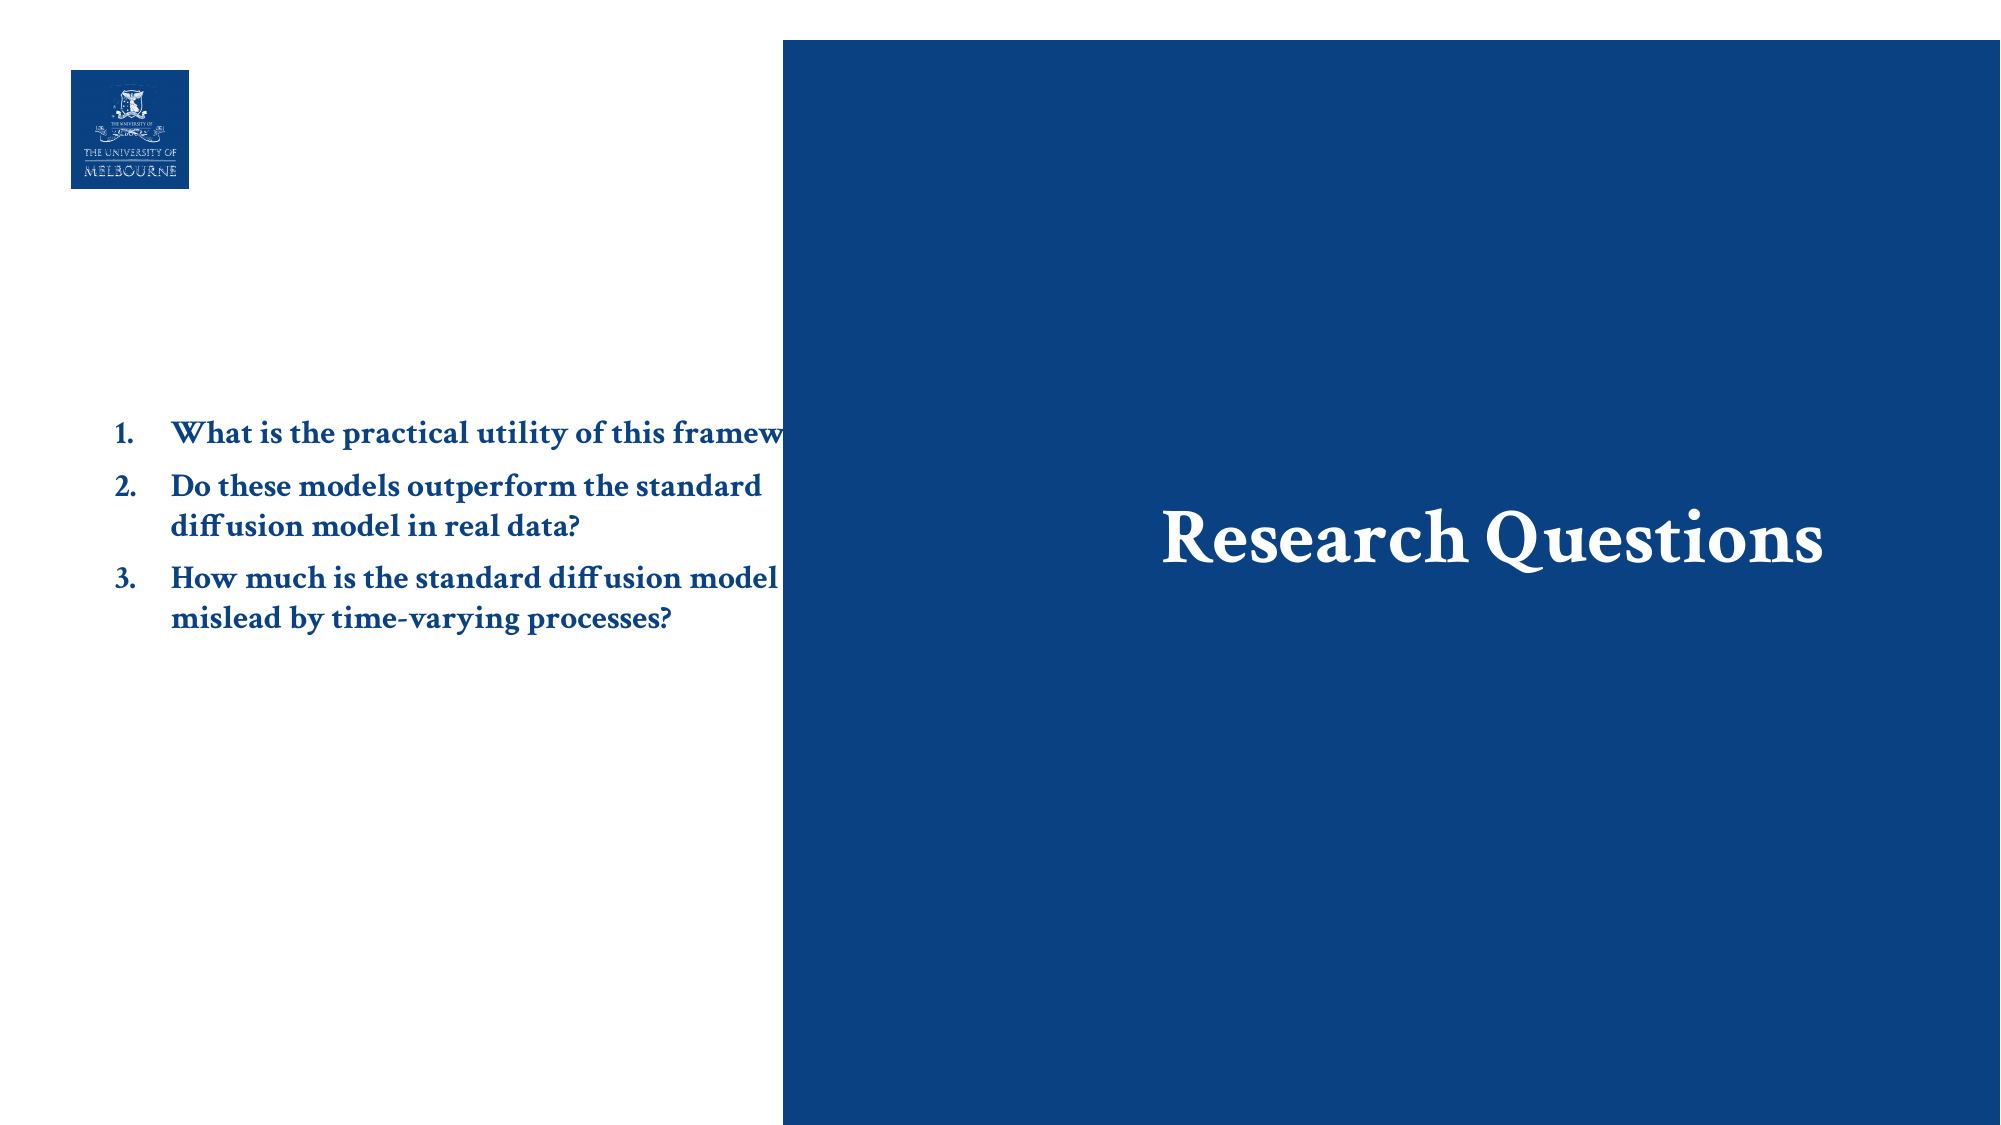

Research Questions

What is the practical utility of this framework?
Do these models outperform the standard diffusion model in real data?
How much is the standard diffusion model mislead by time-varying processes?

13